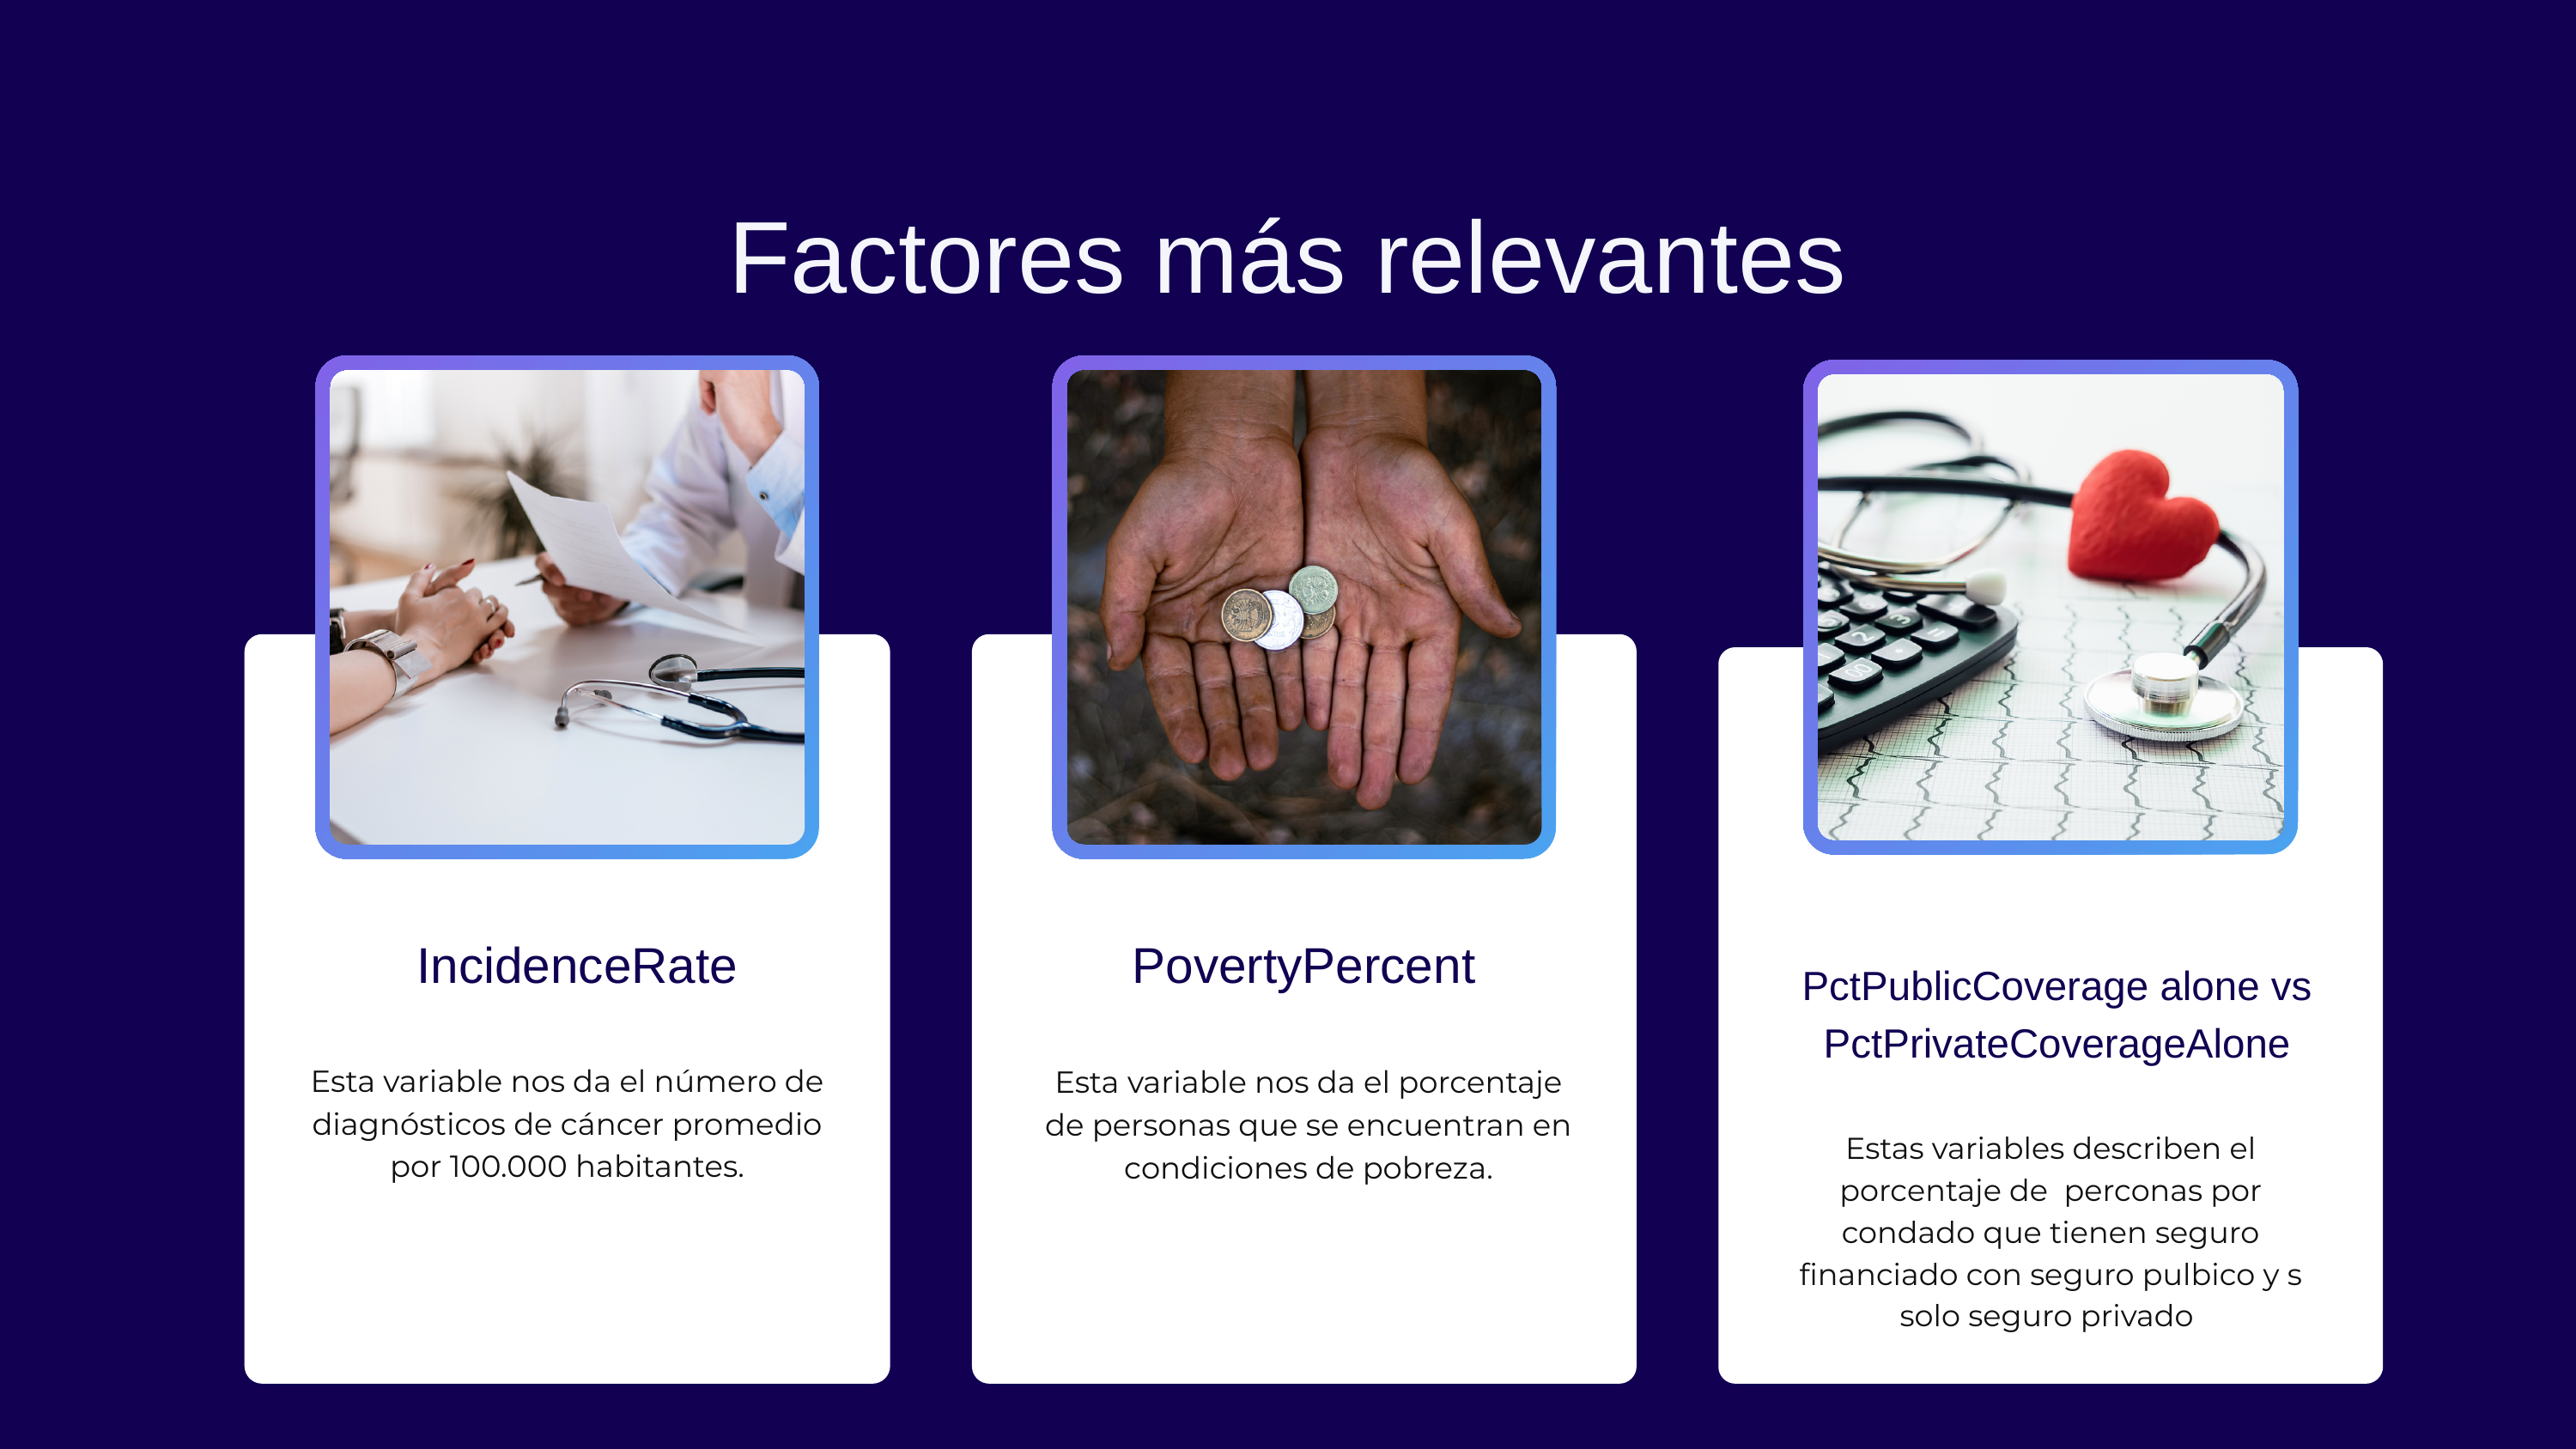

Factores más relevantes

IncidenceRate

PovertyPercent
PctPublicCoverage alone vs PctPrivateCoverageAlone
Esta variable nos da el número de diagnósticos de cáncer promedio por 100.000 habitantes.
Esta variable nos da el porcentaje de personas que se encuentran en condiciones de pobreza.
Estas variables describen el porcentaje de  perconas por condado que tienen seguro financiado con seguro pulbico y s
solo seguro privado